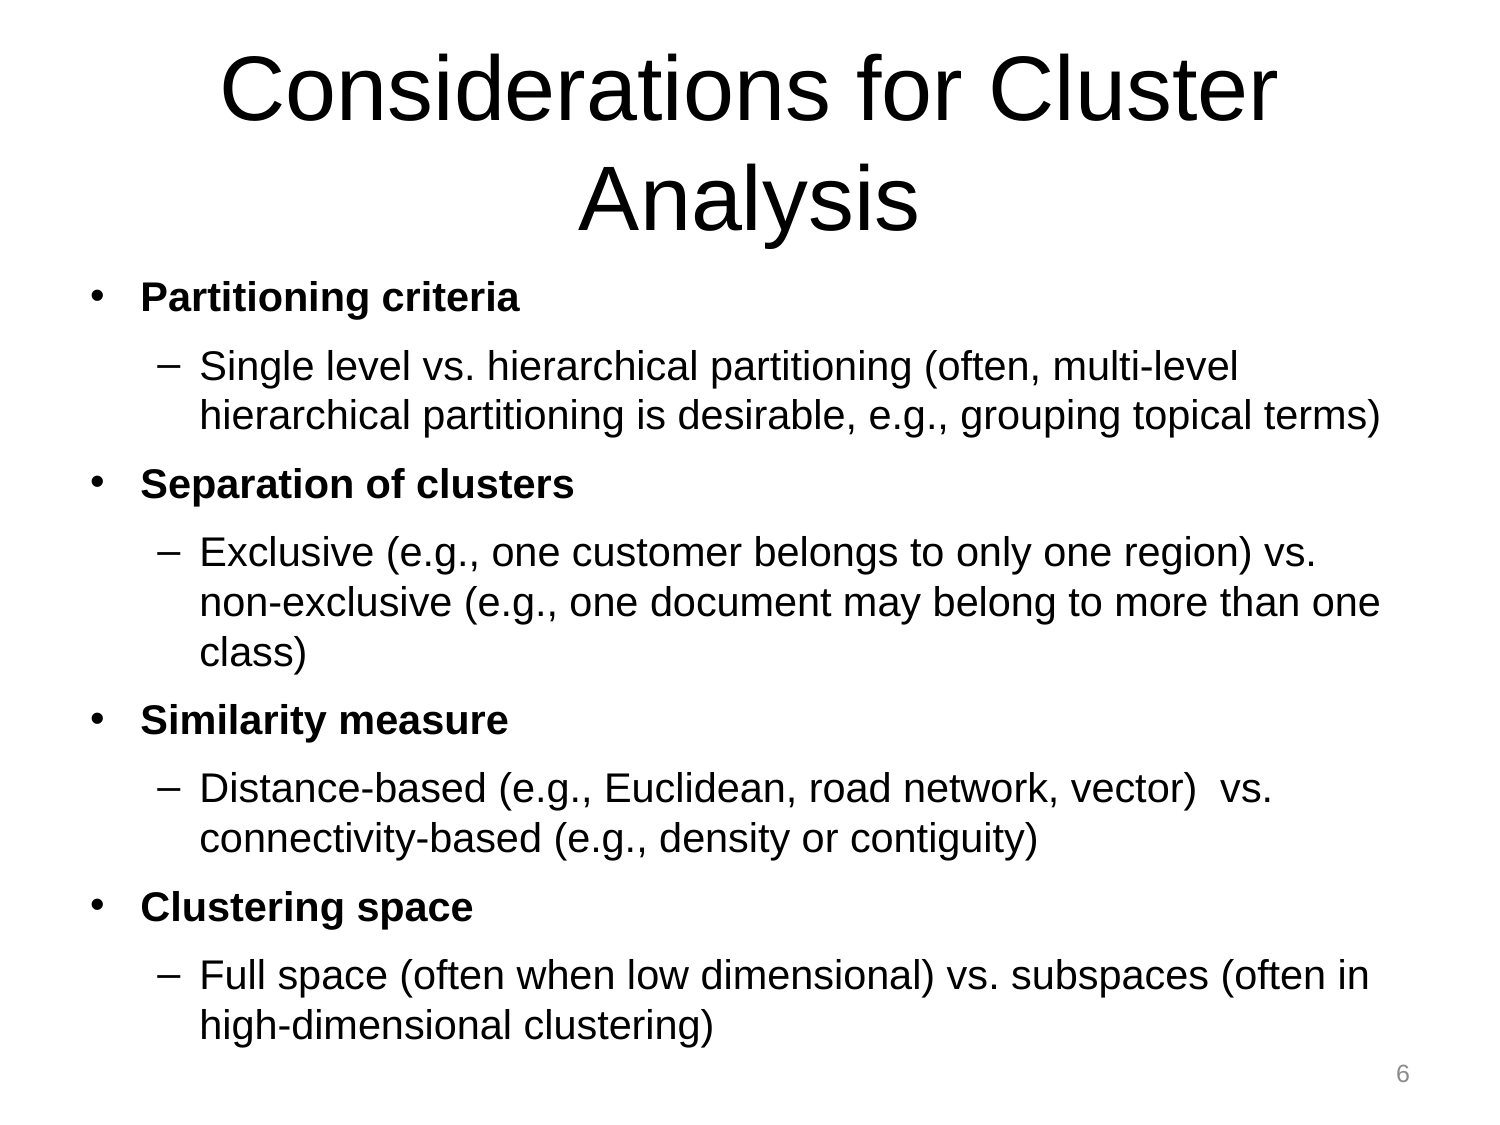

# Considerations for Cluster Analysis
Partitioning criteria
Single level vs. hierarchical partitioning (often, multi-level hierarchical partitioning is desirable, e.g., grouping topical terms)
Separation of clusters
Exclusive (e.g., one customer belongs to only one region) vs. non-exclusive (e.g., one document may belong to more than one class)
Similarity measure
Distance-based (e.g., Euclidean, road network, vector)  vs. connectivity-based (e.g., density or contiguity)
Clustering space
Full space (often when low dimensional) vs. subspaces (often in high-dimensional clustering)

6